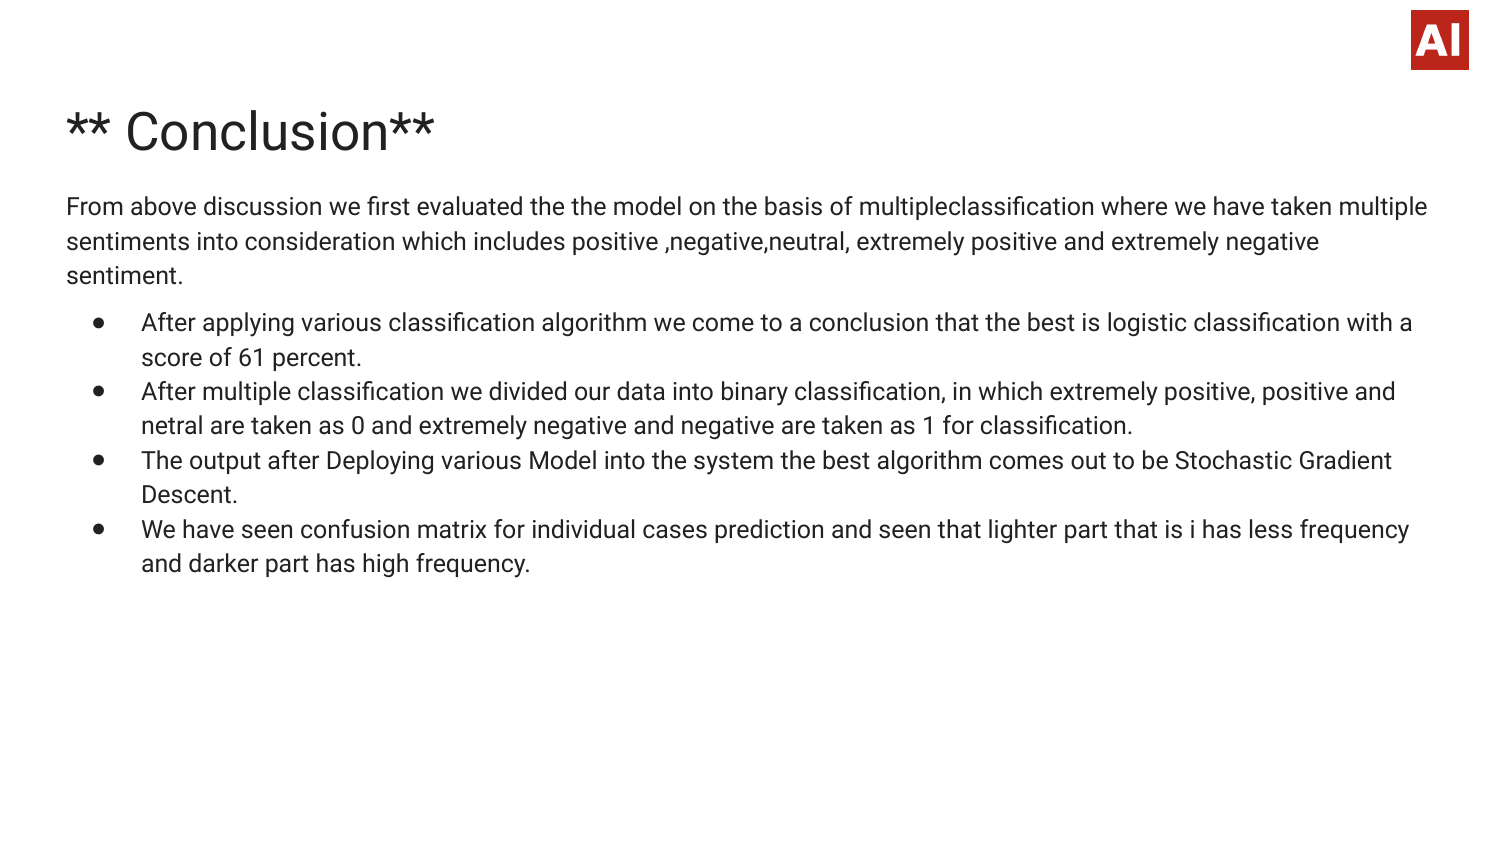

# ** Conclusion**
From above discussion we first evaluated the the model on the basis of multipleclassification where we have taken multiple sentiments into consideration which includes positive ,negative,neutral, extremely positive and extremely negative sentiment.
After applying various classification algorithm we come to a conclusion that the best is logistic classification with a score of 61 percent.
After multiple classification we divided our data into binary classification, in which extremely positive, positive and netral are taken as 0 and extremely negative and negative are taken as 1 for classification.
The output after Deploying various Model into the system the best algorithm comes out to be Stochastic Gradient Descent.
We have seen confusion matrix for individual cases prediction and seen that lighter part that is i has less frequency and darker part has high frequency.